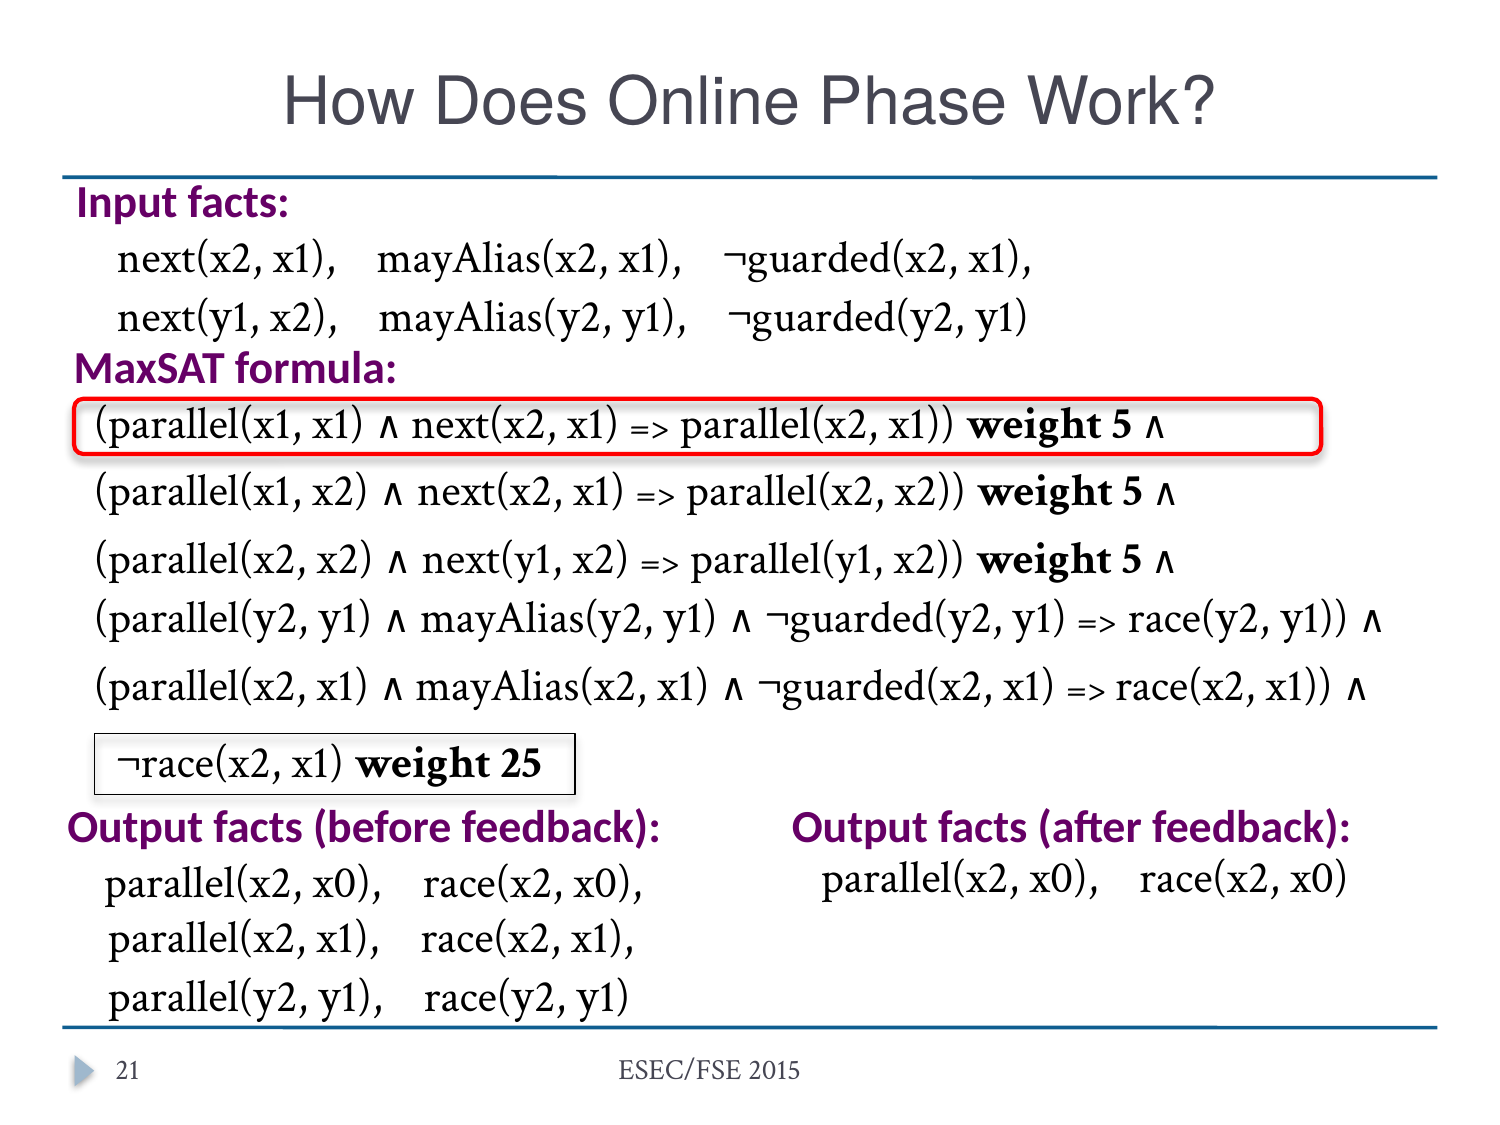

# How Does Online Phase Work?
Input facts:
    next(x2, x1),    mayAlias(x2, x1),    ¬guarded(x2, x1),
    next(y1, x2),    mayAlias(y2, y1),    ¬guarded(y2, y1)
MaxSAT formula:
  (parallel(x1, x1) ∧ next(x2, x1) => parallel(x2, x1)) weight 5 ∧
  (parallel(x1, x2) ∧ next(x2, x1) => parallel(x2, x2)) weight 5 ∧
  (parallel(x2, x2) ∧ next(y1, x2) => parallel(y1, x2)) weight 5 ∧
  (parallel(y2, y1) ∧ mayAlias(y2, y1) ∧ ¬guarded(y2, y1) => race(y2, y1)) ∧
  (parallel(x2, x1) ∧ mayAlias(x2, x1) ∧ ¬guarded(x2, x1) => race(x2, x1)) ∧

¬race(x2, x1) weight 25

Output facts (before feedback):
    parallel(x2, x0),    race(x2, x0),
    parallel(x2, x1),    race(x2, x1),
    parallel(y2, y1),    race(y2, y1)
 Output facts (after feedback):
parallel(x2, x0),    race(x2, x0)
21
ESEC/FSE 2015